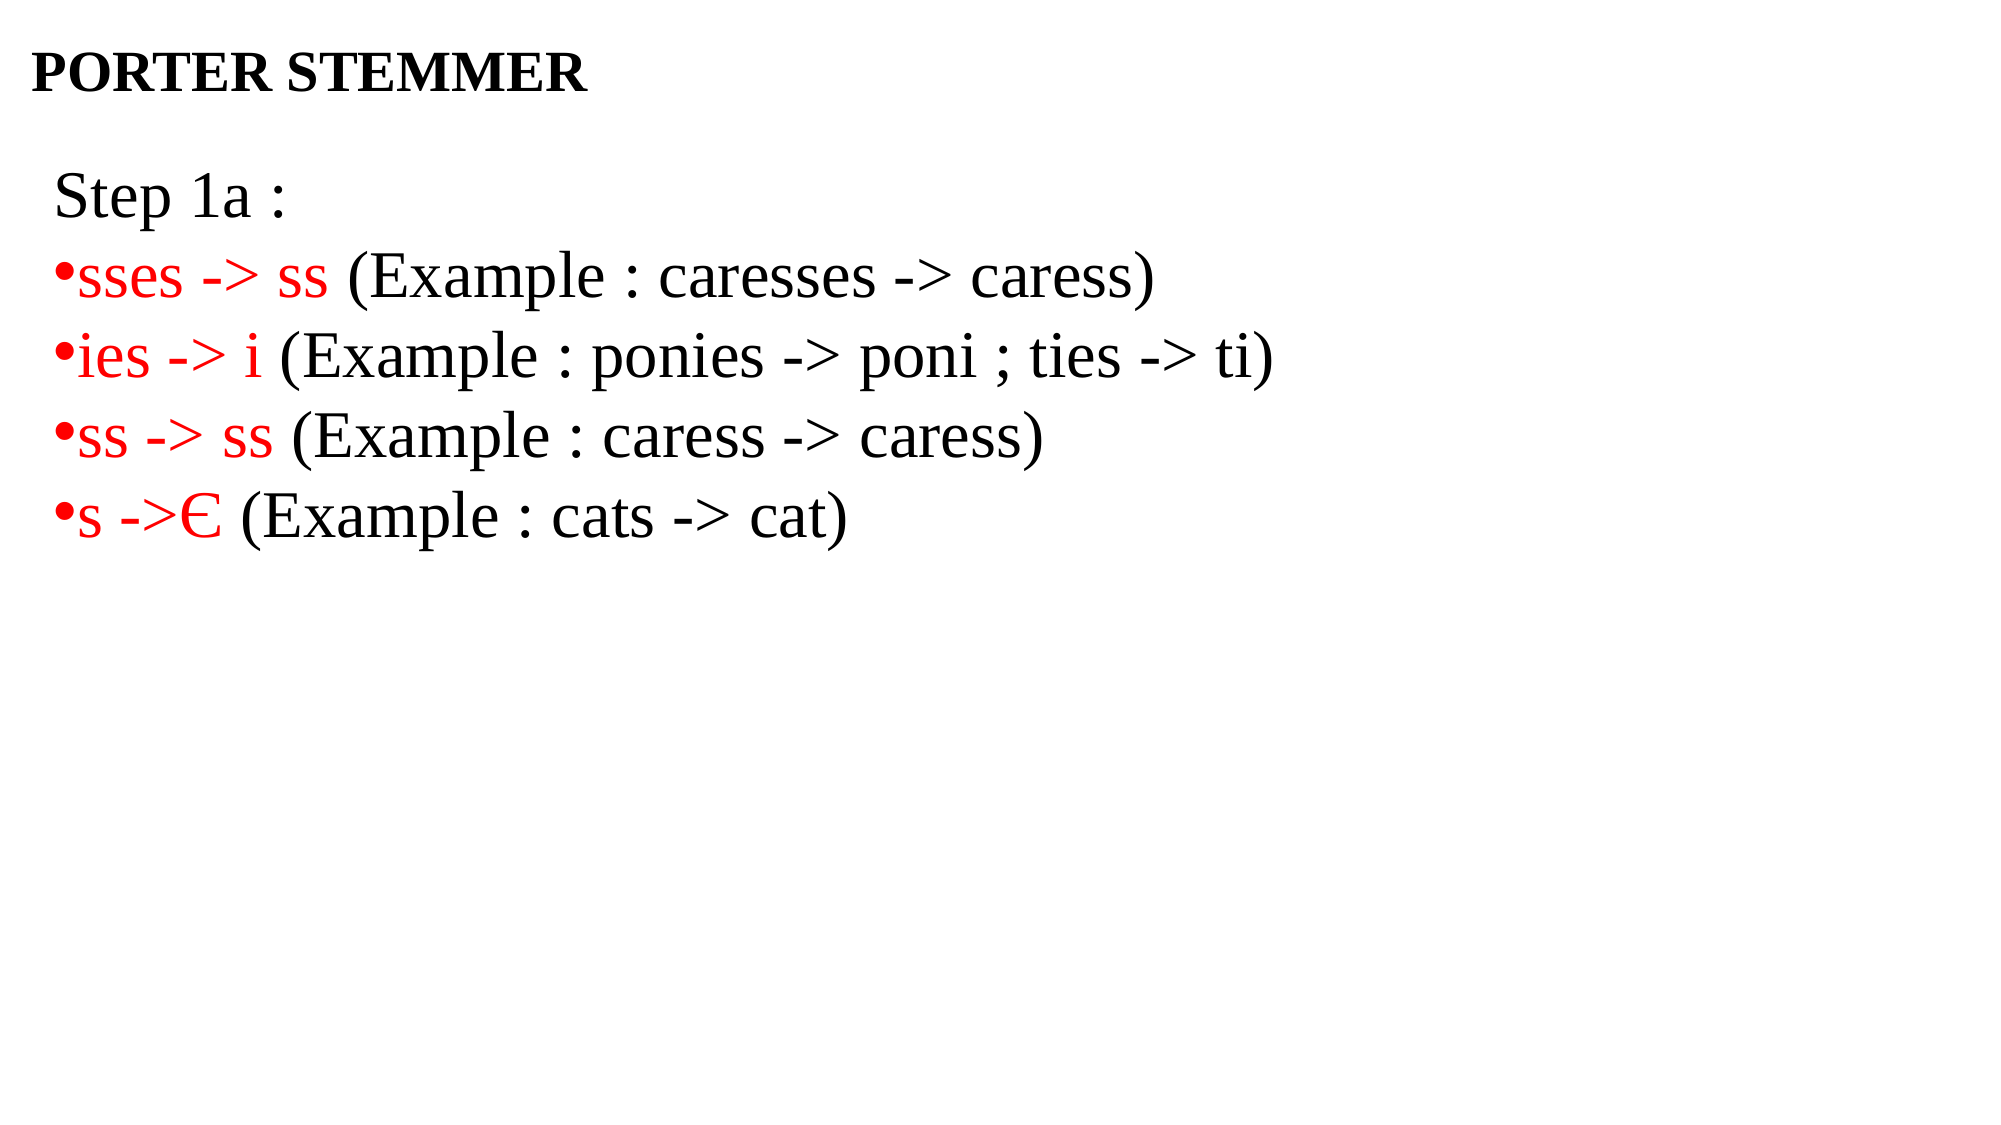

PORTER STEMMER
Step 1a :
sses -> ss (Example : caresses -> caress)
ies -> i (Example : ponies -> poni ; ties -> ti)
ss -> ss (Example : caress -> caress)
s ->Є (Example : cats -> cat)